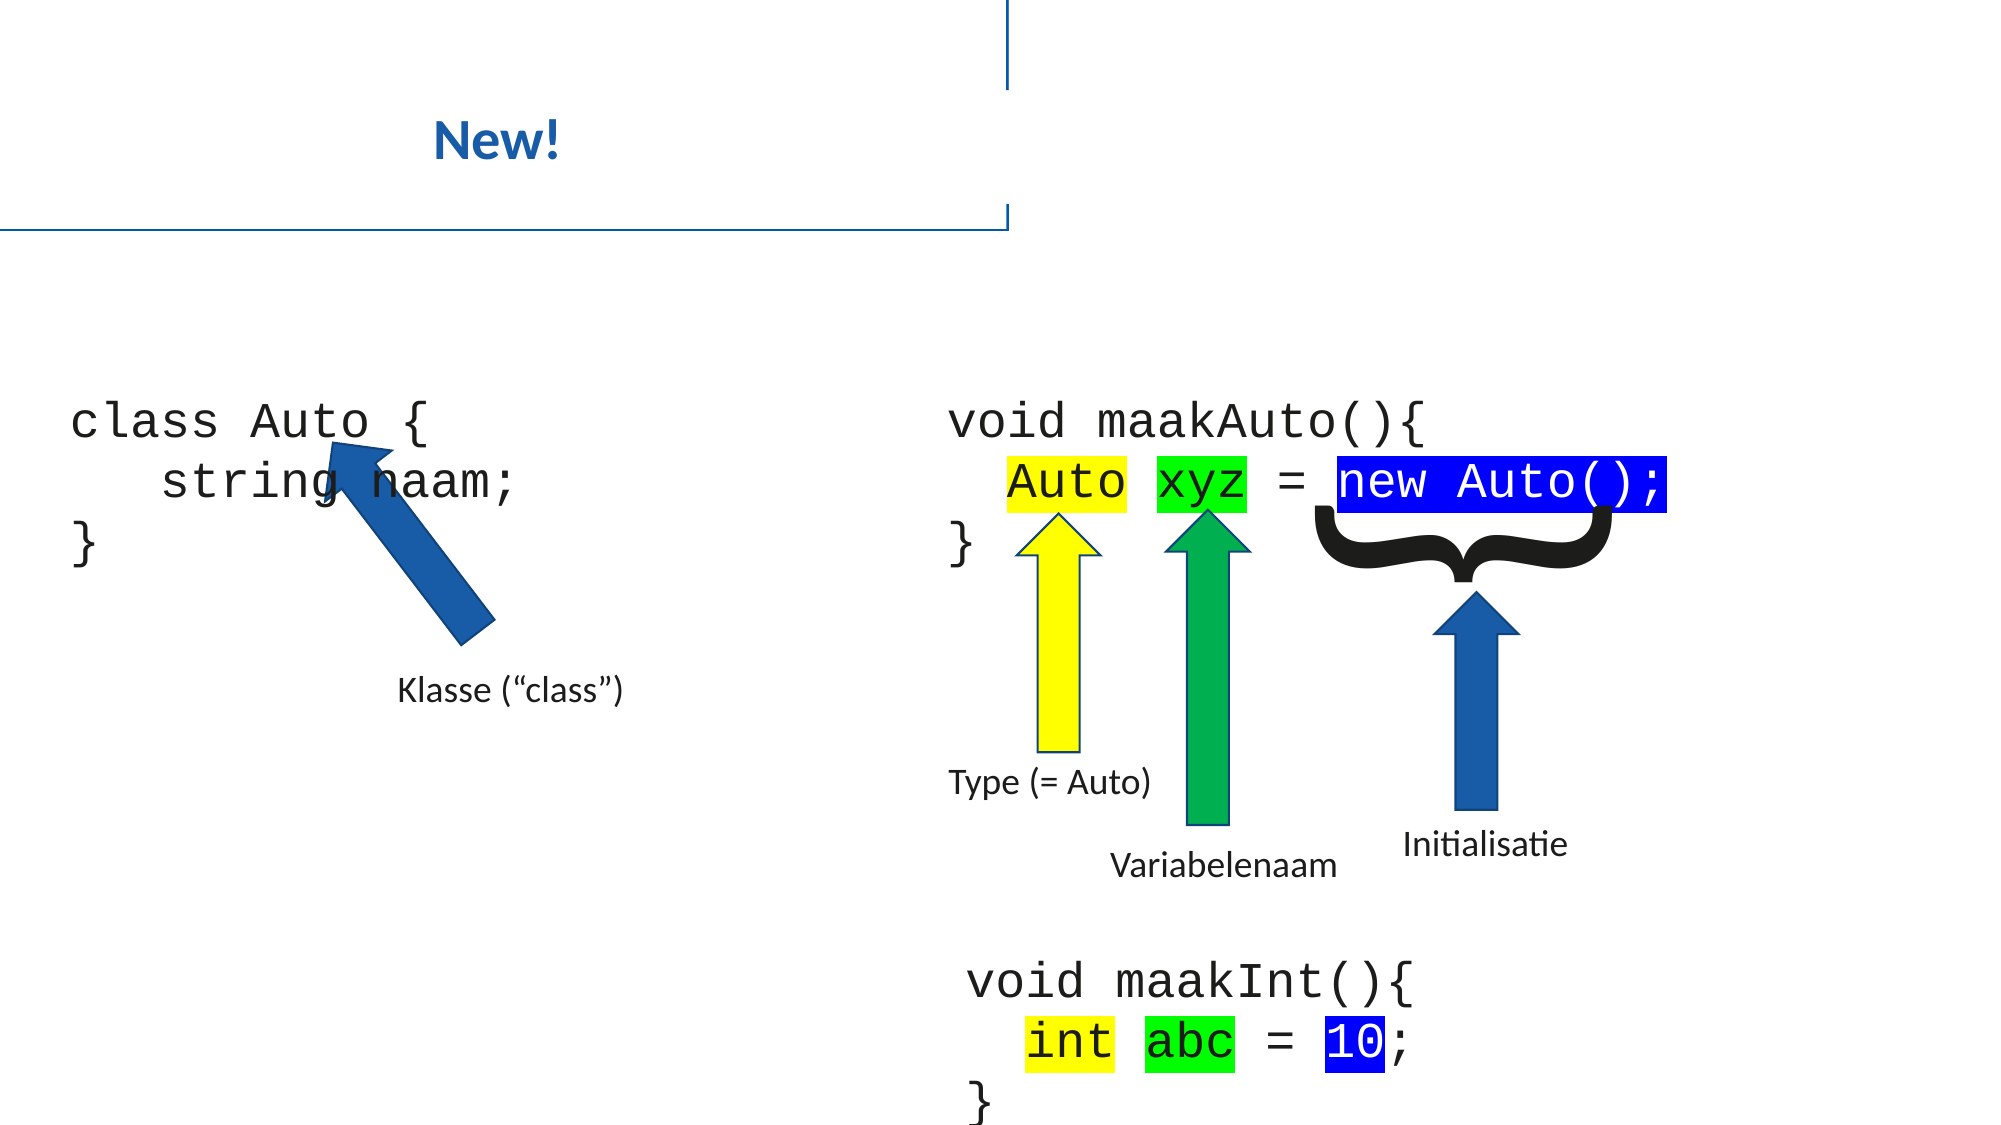

# New!
}
class Auto {
   string naam;
}
void maakAuto(){
  Auto xyz = new Auto();
}

Klasse (“class”)
Type (= Auto)
Initialisatie
Variabelenaam
void maakInt(){
  int abc = 10;
}